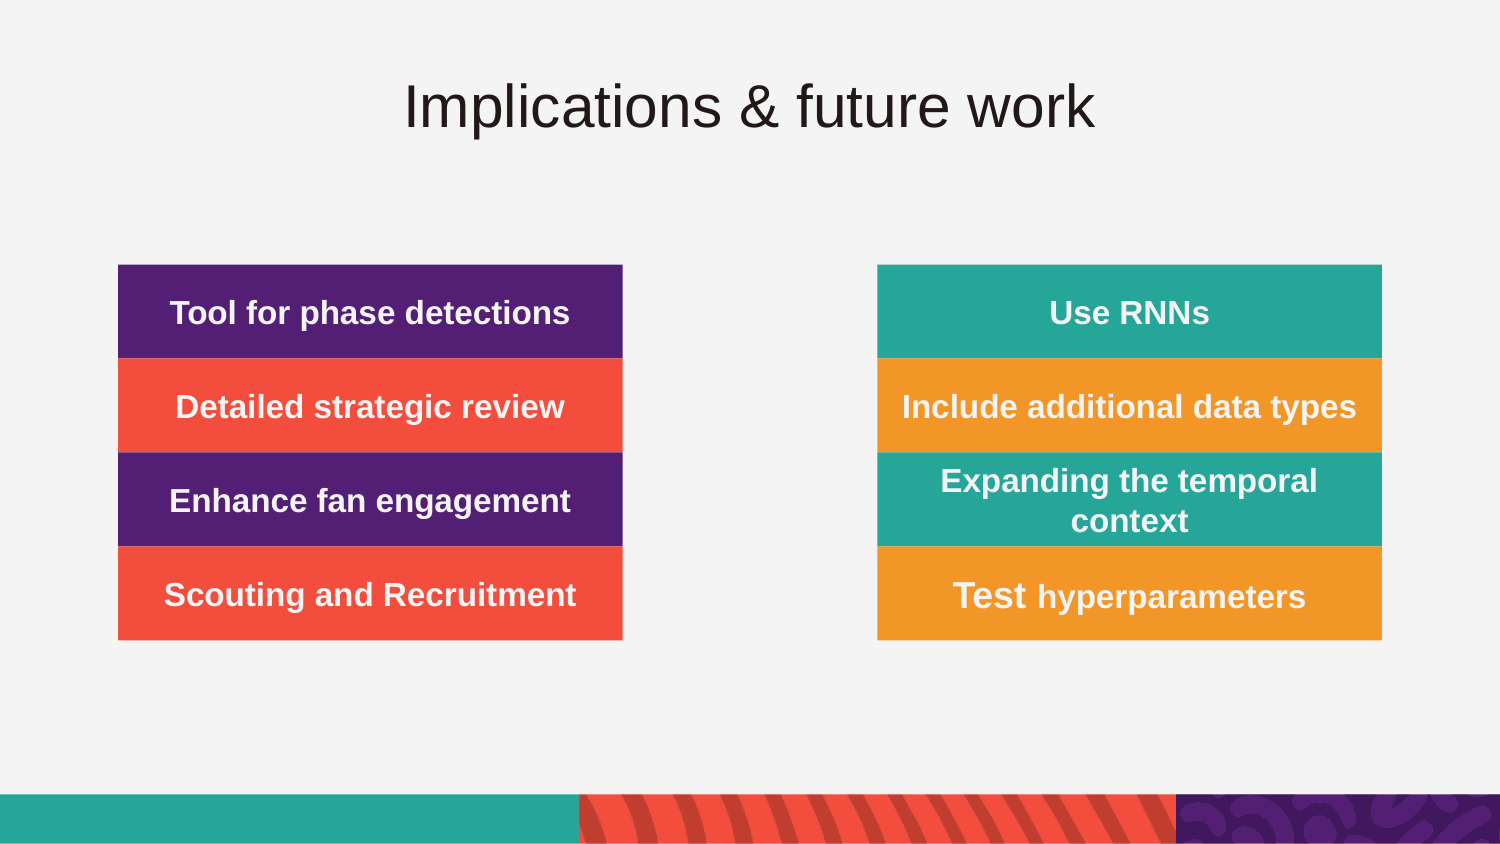

# Implications & future work
Tool for phase detections
Use RNNs
Detailed strategic review
Include additional data types
Enhance fan engagement
Expanding the temporal context
Scouting and Recruitment
Test hyperparameters